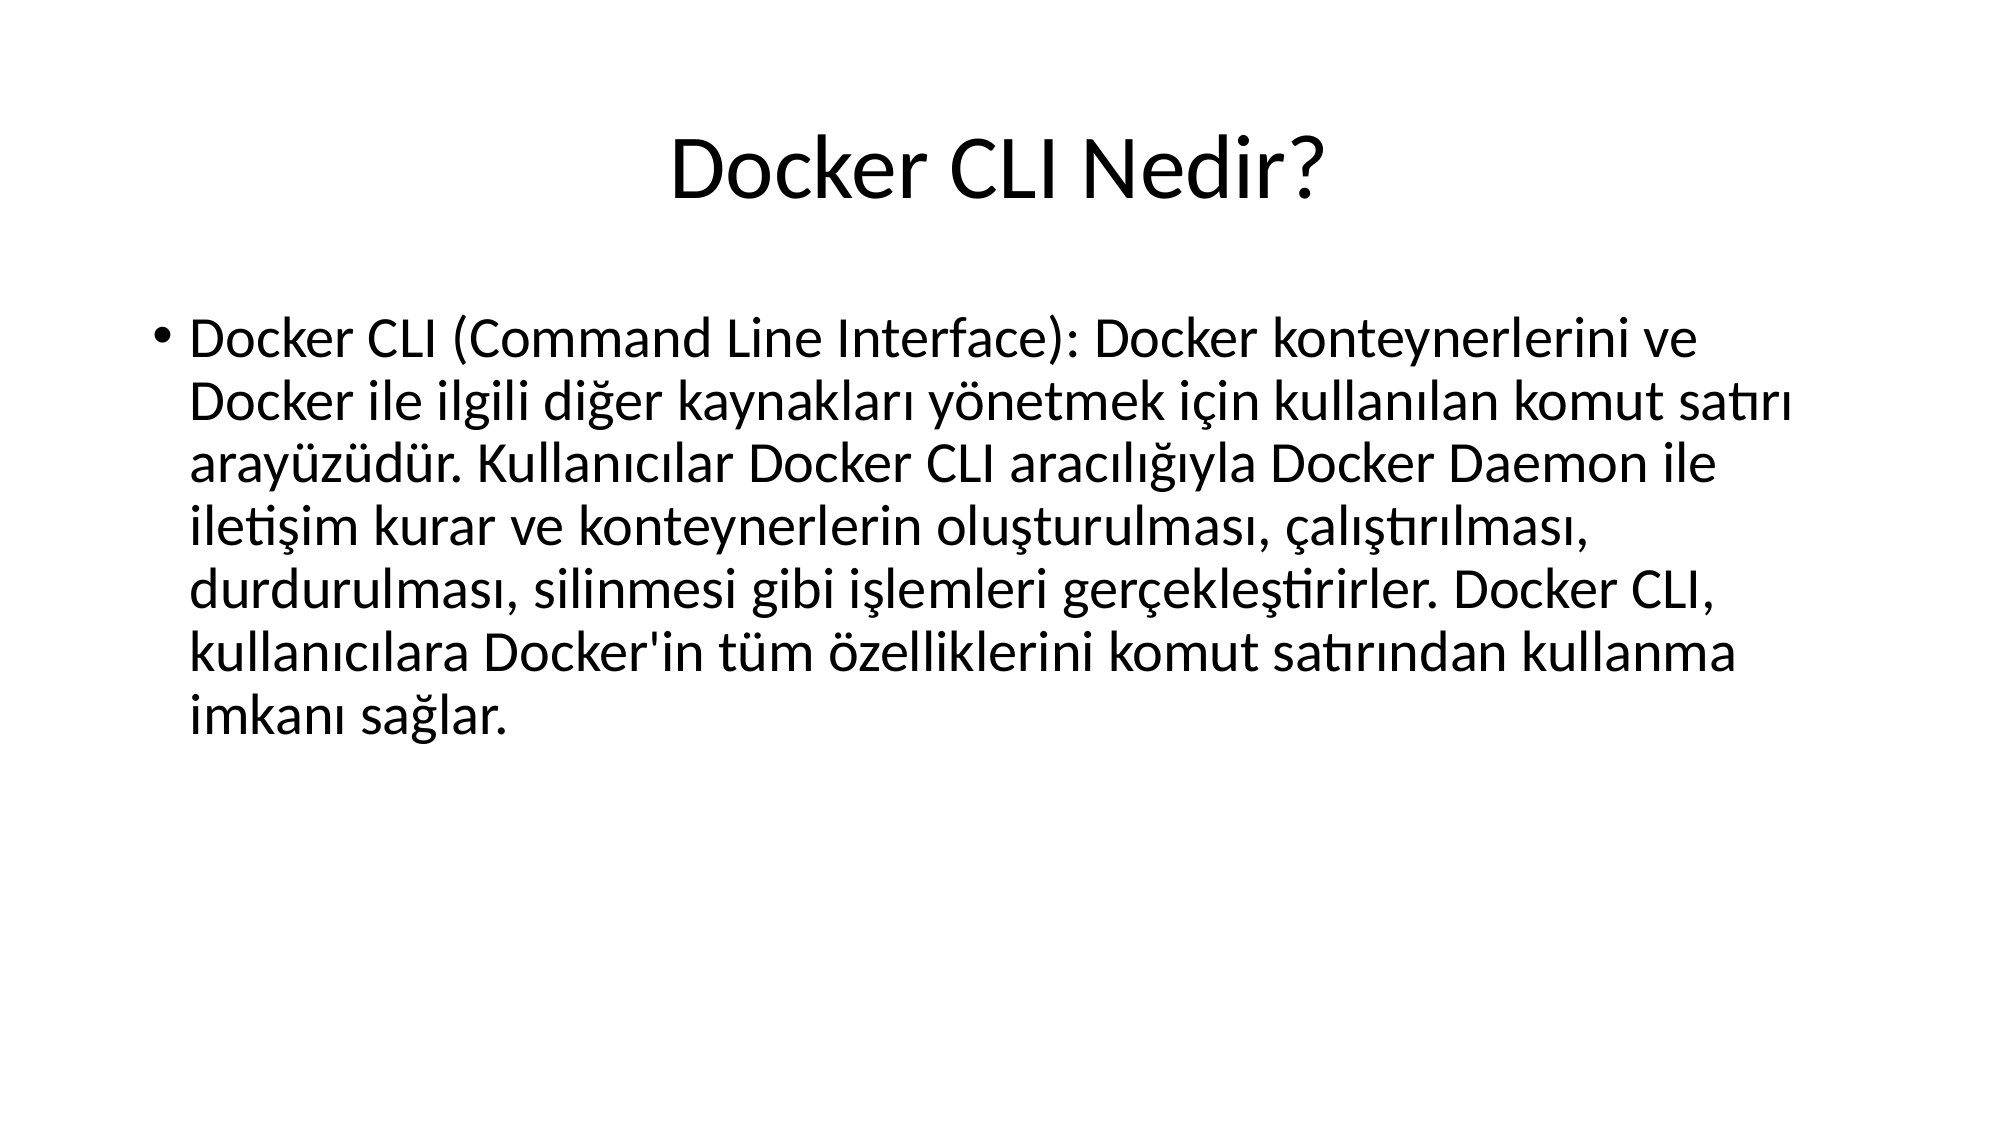

# Docker CLI Nedir?
Docker CLI (Command Line Interface): Docker konteynerlerini ve Docker ile ilgili diğer kaynakları yönetmek için kullanılan komut satırı arayüzüdür. Kullanıcılar Docker CLI aracılığıyla Docker Daemon ile iletişim kurar ve konteynerlerin oluşturulması, çalıştırılması, durdurulması, silinmesi gibi işlemleri gerçekleştirirler. Docker CLI, kullanıcılara Docker'in tüm özelliklerini komut satırından kullanma imkanı sağlar.